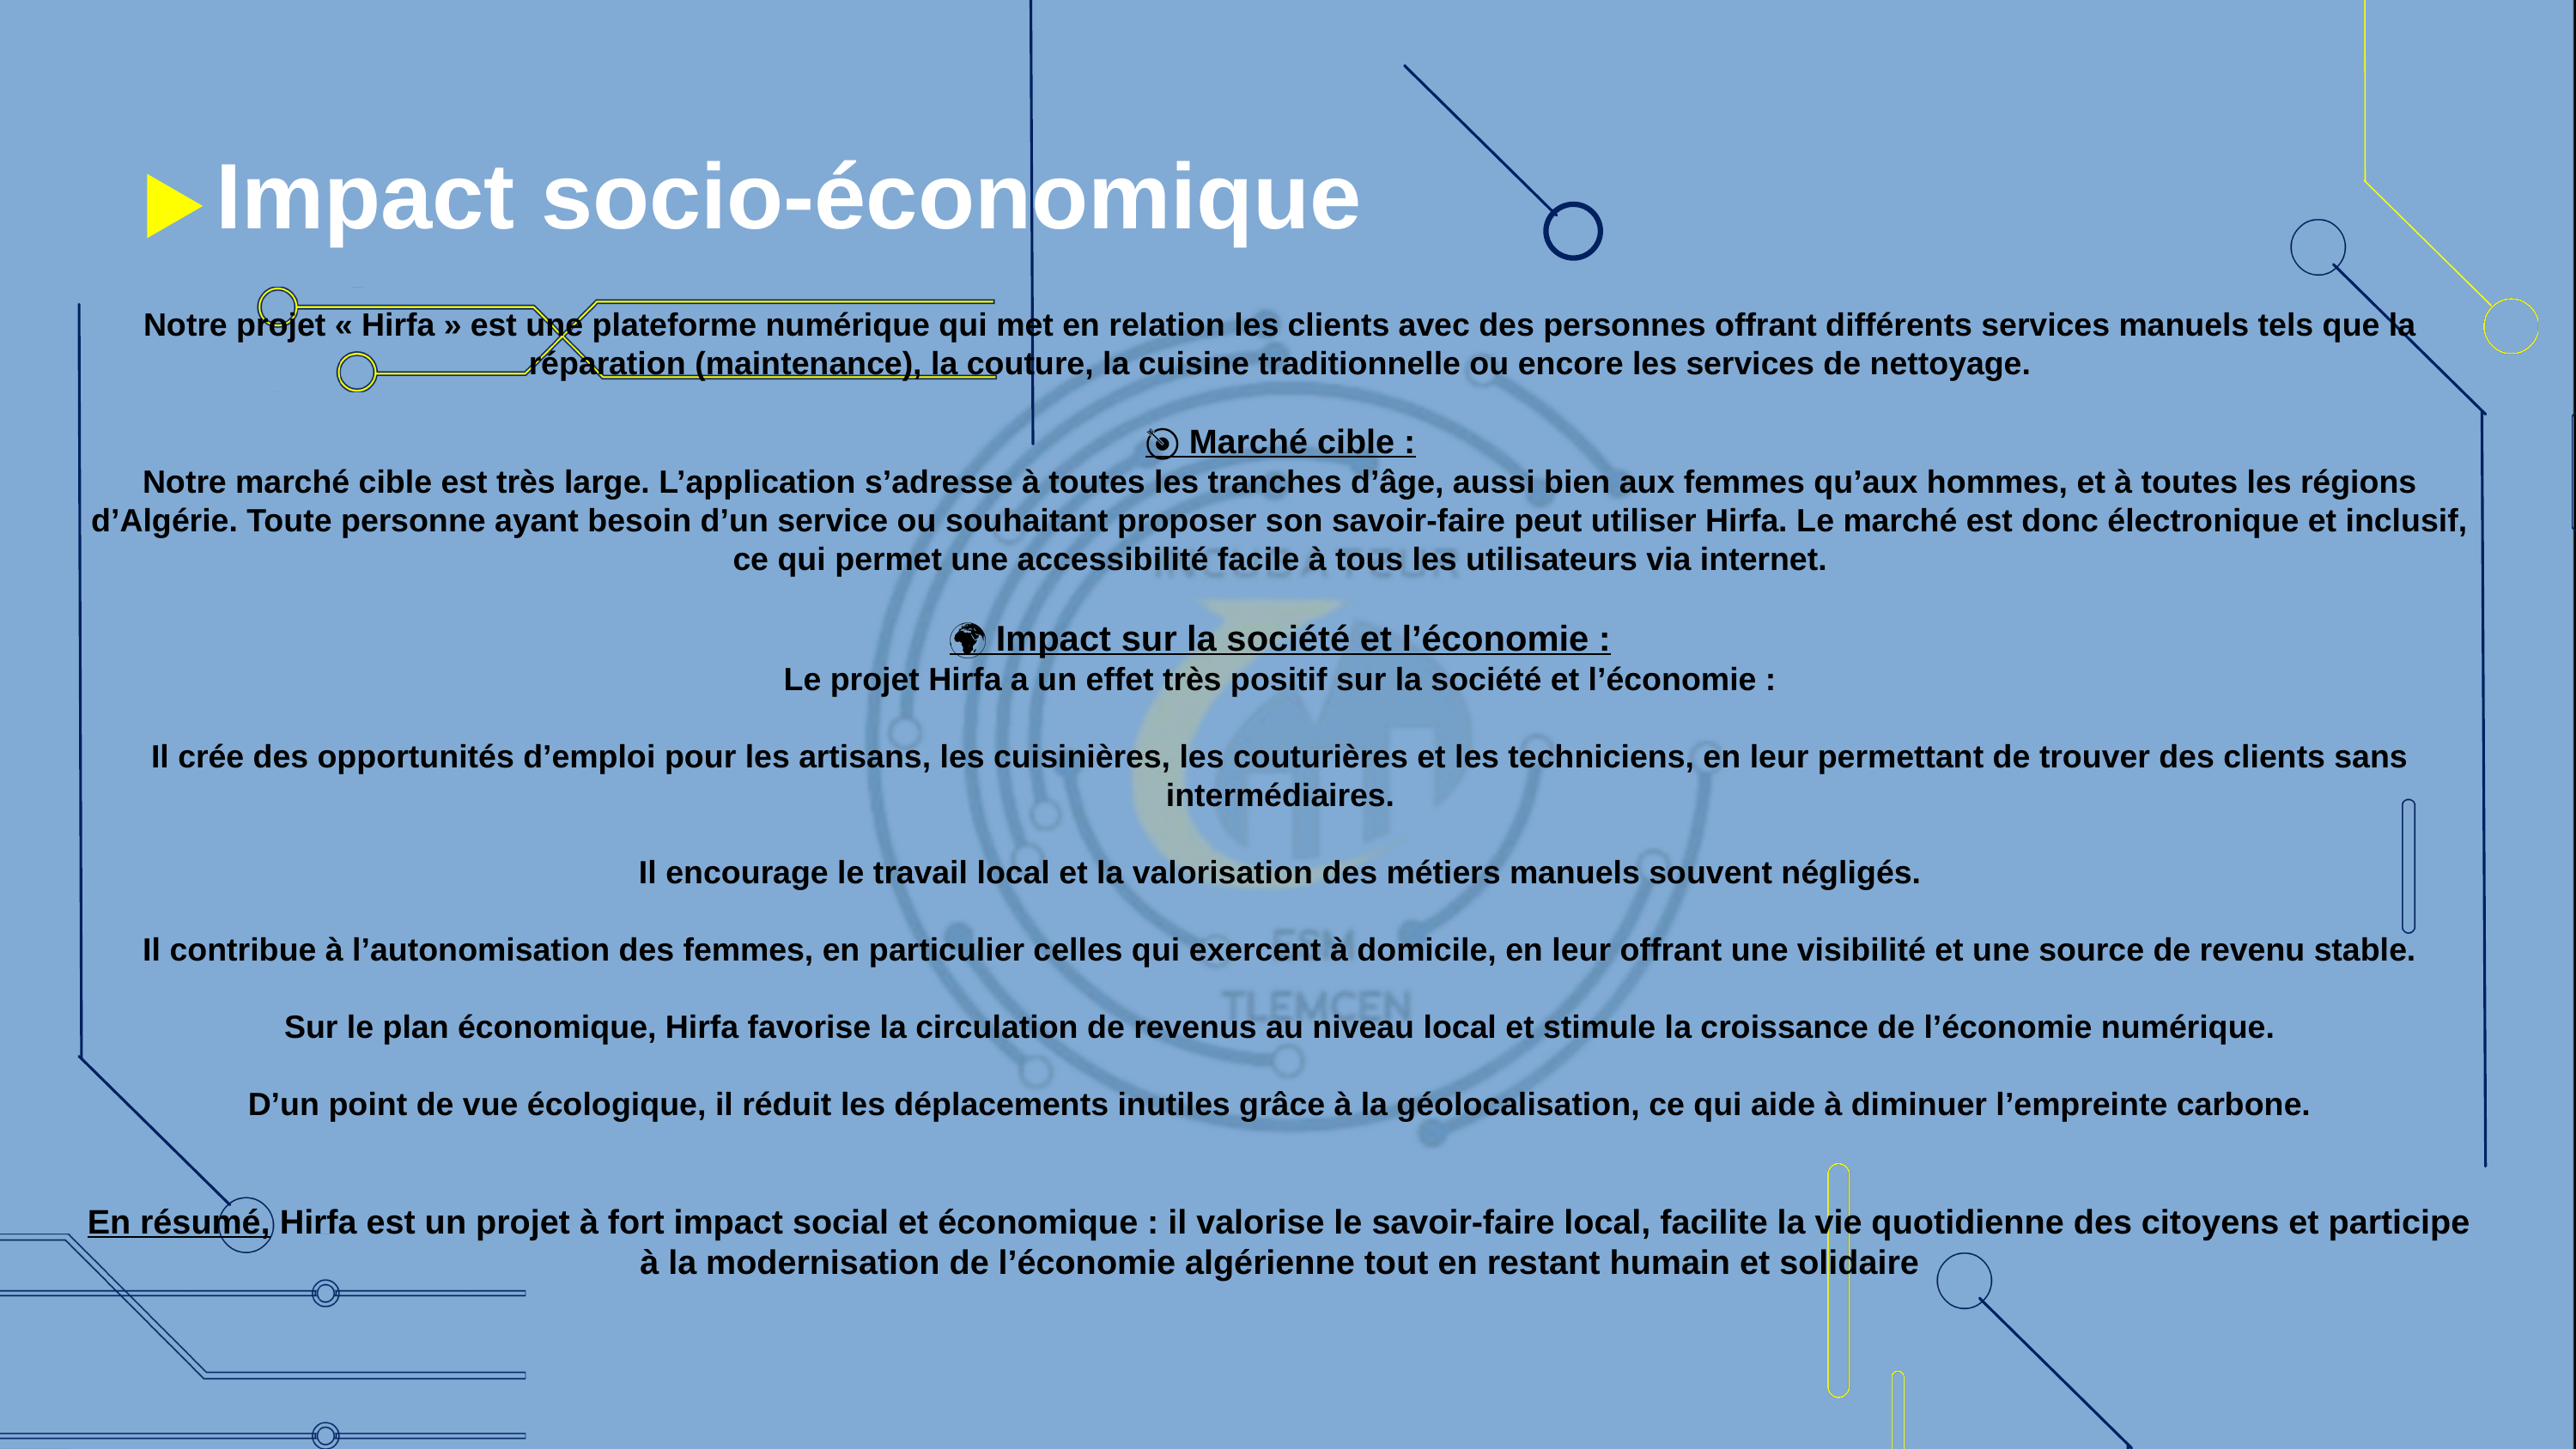

Impact socio-économique

Notre projet « Hirfa » est une plateforme numérique qui met en relation les clients avec des personnes offrant différents services manuels tels que la réparation (maintenance), la couture, la cuisine traditionnelle ou encore les services de nettoyage.

🎯 Marché cible :
Notre marché cible est très large. L’application s’adresse à toutes les tranches d’âge, aussi bien aux femmes qu’aux hommes, et à toutes les régions d’Algérie. Toute personne ayant besoin d’un service ou souhaitant proposer son savoir-faire peut utiliser Hirfa. Le marché est donc électronique et inclusif, ce qui permet une accessibilité facile à tous les utilisateurs via internet.

🌍 Impact sur la société et l’économie :
Le projet Hirfa a un effet très positif sur la société et l’économie :

Il crée des opportunités d’emploi pour les artisans, les cuisinières, les couturières et les techniciens, en leur permettant de trouver des clients sans intermédiaires.

Il encourage le travail local et la valorisation des métiers manuels souvent négligés.

Il contribue à l’autonomisation des femmes, en particulier celles qui exercent à domicile, en leur offrant une visibilité et une source de revenu stable.

Sur le plan économique, Hirfa favorise la circulation de revenus au niveau local et stimule la croissance de l’économie numérique.

D’un point de vue écologique, il réduit les déplacements inutiles grâce à la géolocalisation, ce qui aide à diminuer l’empreinte carbone.

En résumé, Hirfa est un projet à fort impact social et économique : il valorise le savoir-faire local, facilite la vie quotidienne des citoyens et participe à la modernisation de l’économie algérienne tout en restant humain et solidaire